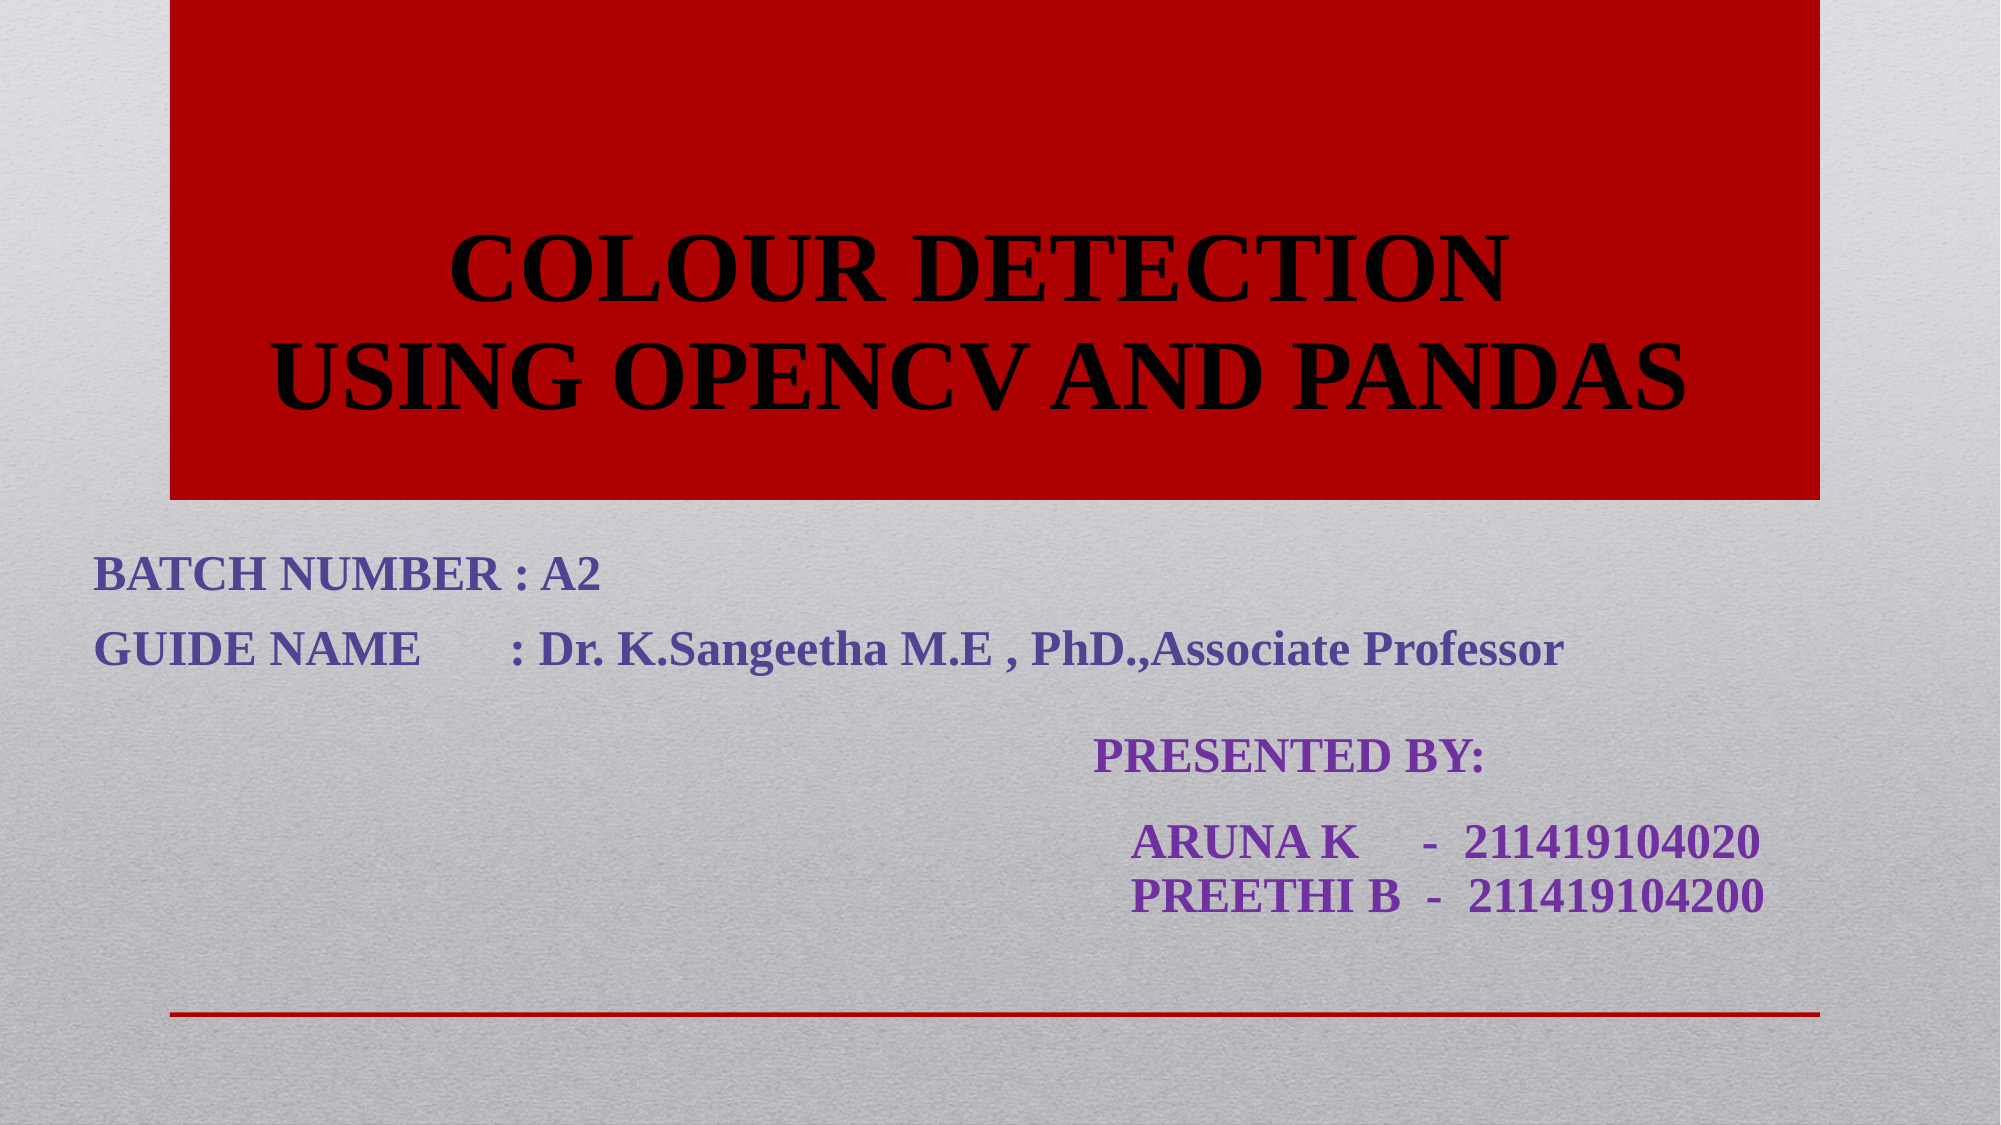

# COLOUR DETECTION USING OPENCV AND PANDAS
BATCH NUMBER : A2
GUIDE NAME       : Dr. K.Sangeetha M.E , PhD.,Associate Professor
PRESENTED BY:

   ARUNA K     -  211419104020
   PREETHI B  -  211419104200